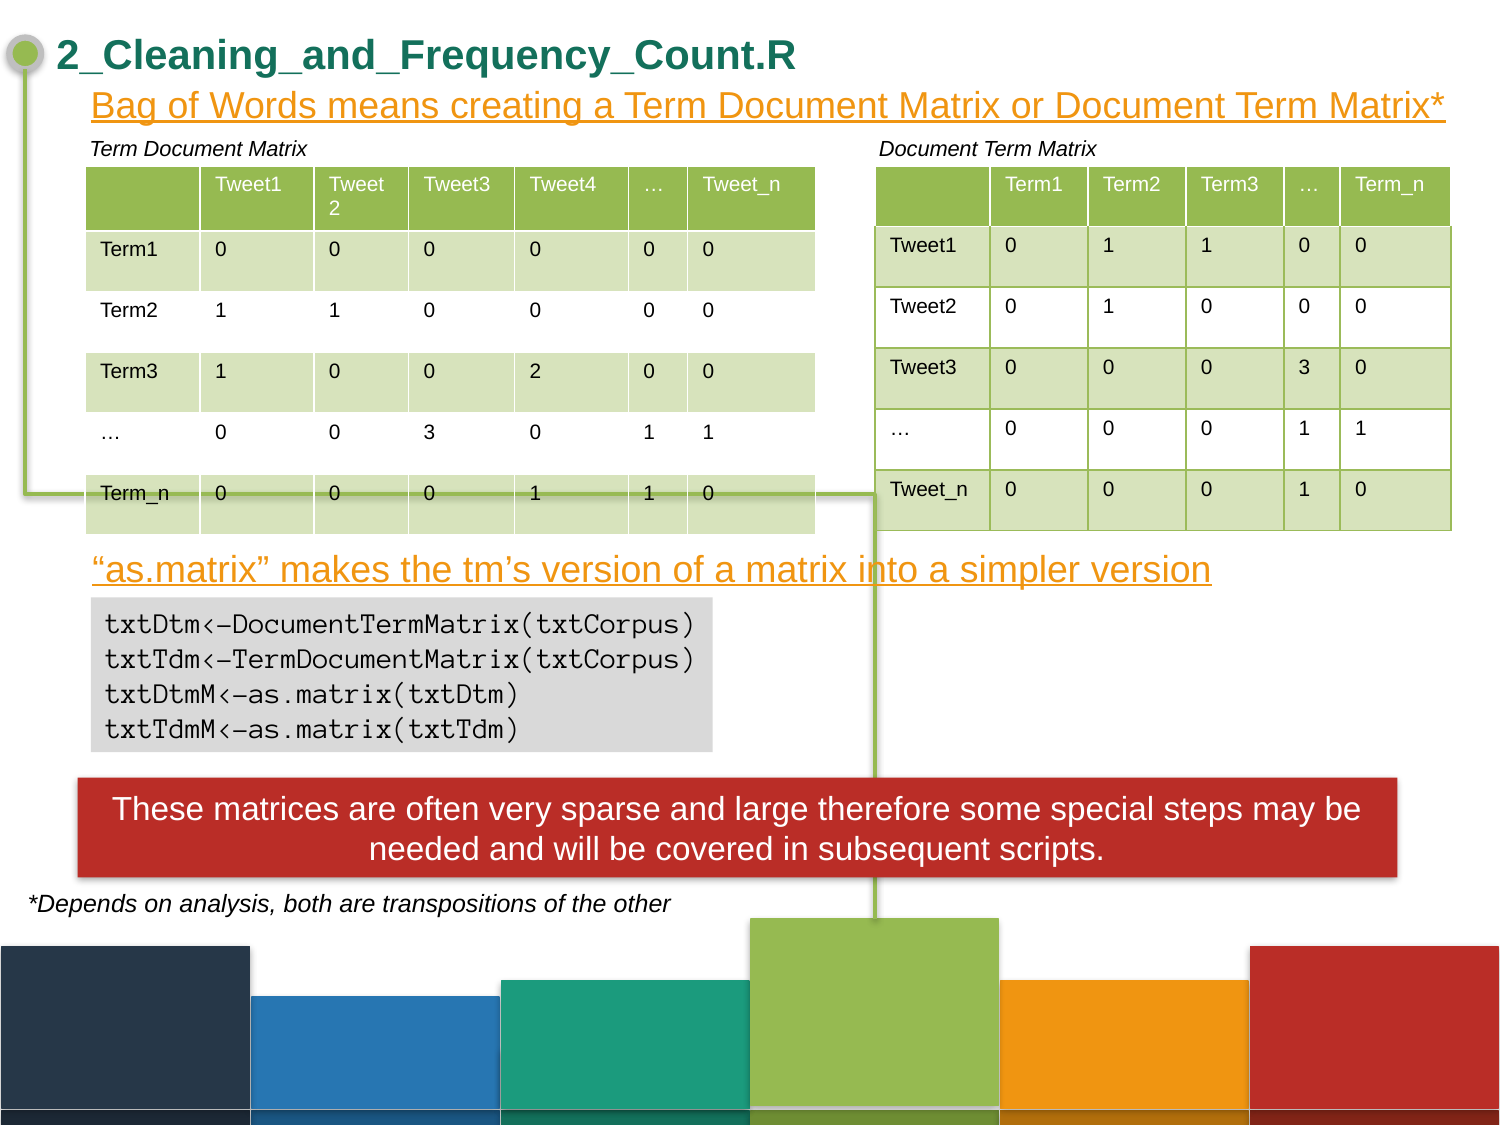

# 2_Cleaning_and_Frequency_Count.R

Bag of Words means creating a Term Document Matrix or Document Term Matrix*
Setup
Term Document Matrix
Document Term Matrix
|  | Tweet1 | Tweet2 | Tweet3 | Tweet4 | … | Tweet\_n |
| --- | --- | --- | --- | --- | --- | --- |
| Term1 | 0 | 0 | 0 | 0 | 0 | 0 |
| Term2 | 1 | 1 | 0 | 0 | 0 | 0 |
| Term3 | 1 | 0 | 0 | 2 | 0 | 0 |
| … | 0 | 0 | 3 | 0 | 1 | 1 |
| Term\_n | 0 | 0 | 0 | 1 | 1 | 0 |
|  | Term1 | Term2 | Term3 | … | Term\_n |
| --- | --- | --- | --- | --- | --- |
| Tweet1 | 0 | 1 | 1 | 0 | 0 |
| Tweet2 | 0 | 1 | 0 | 0 | 0 |
| Tweet3 | 0 | 0 | 0 | 3 | 0 |
| … | 0 | 0 | 0 | 1 | 1 |
| Tweet\_n | 0 | 0 | 0 | 1 | 0 |
“as.matrix” makes the tm’s version of a matrix into a simpler version
txtDtm<-DocumentTermMatrix(txtCorpus)
txtTdm<-TermDocumentMatrix(txtCorpus)
txtDtmM<-as.matrix(txtDtm)
txtTdmM<-as.matrix(txtTdm)
These matrices are often very sparse and large therefore some special steps may be needed and will be covered in subsequent scripts.
*Depends on analysis, both are transpositions of the other